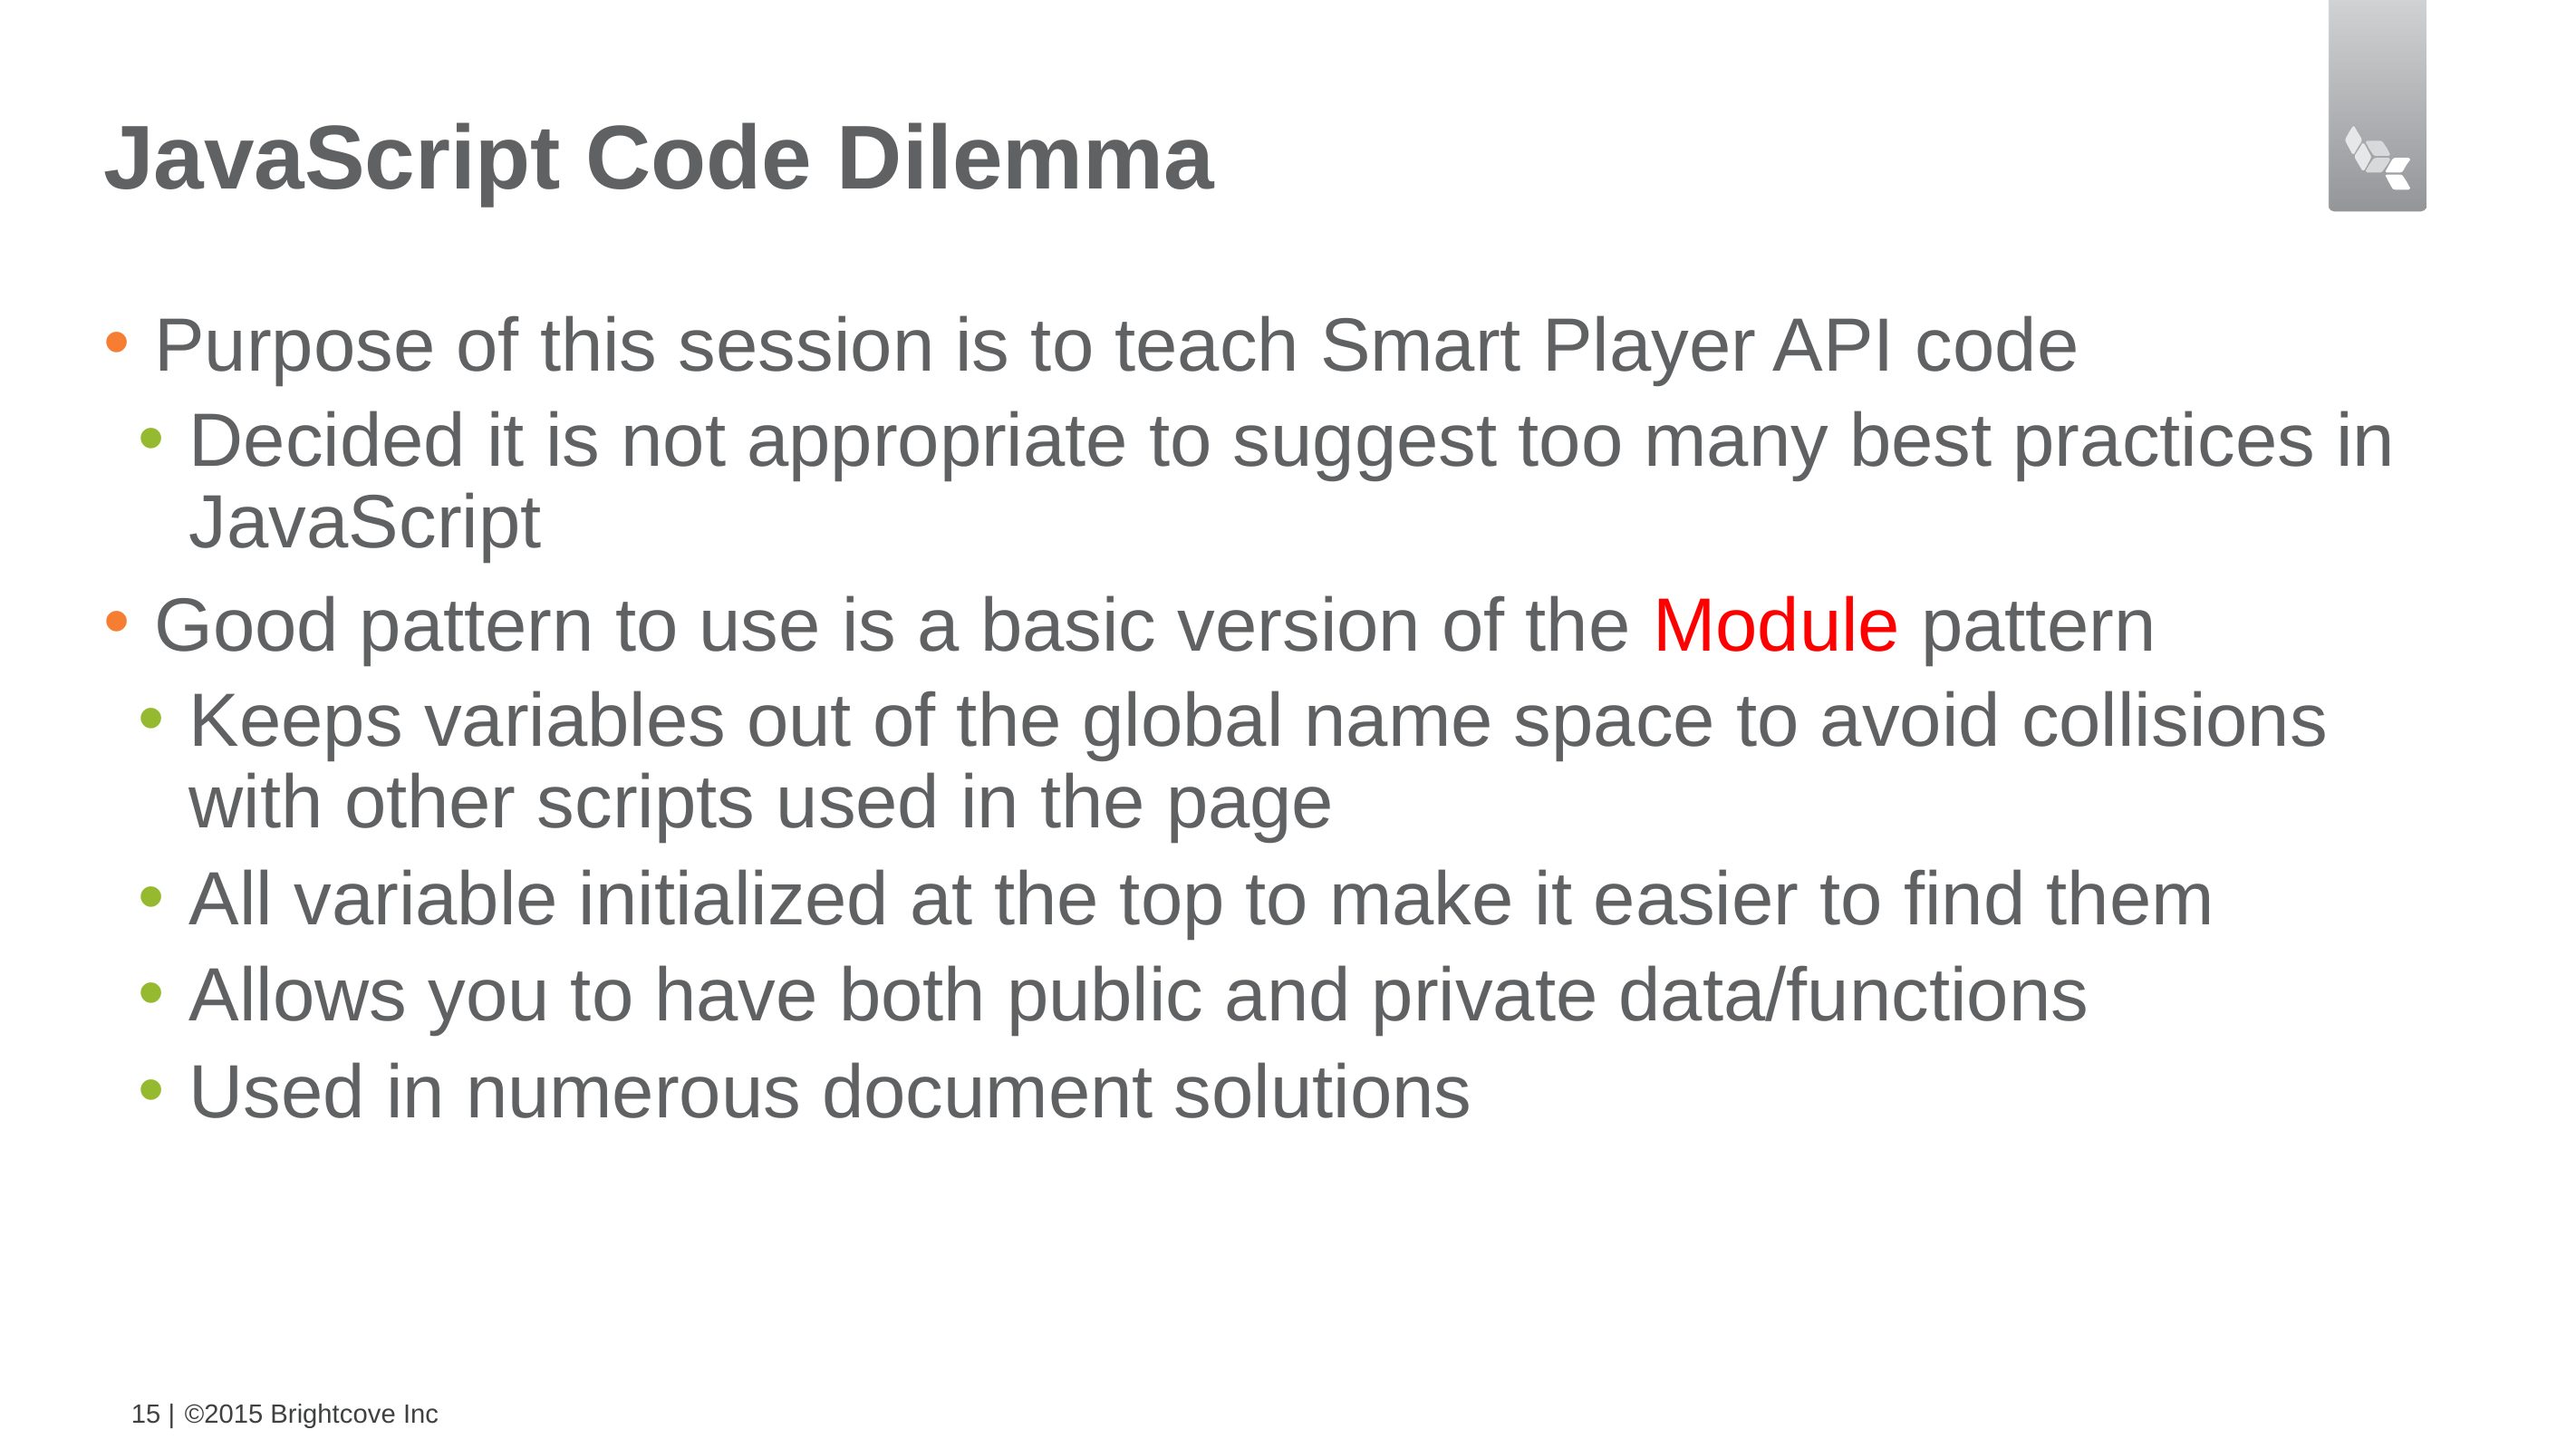

# JavaScript Code Dilemma
Purpose of this session is to teach Smart Player API code
Decided it is not appropriate to suggest too many best practices in JavaScript
Good pattern to use is a basic version of the Module pattern
Keeps variables out of the global name space to avoid collisions with other scripts used in the page
All variable initialized at the top to make it easier to find them
Allows you to have both public and private data/functions
Used in numerous document solutions
15 |
©2015 Brightcove Inc